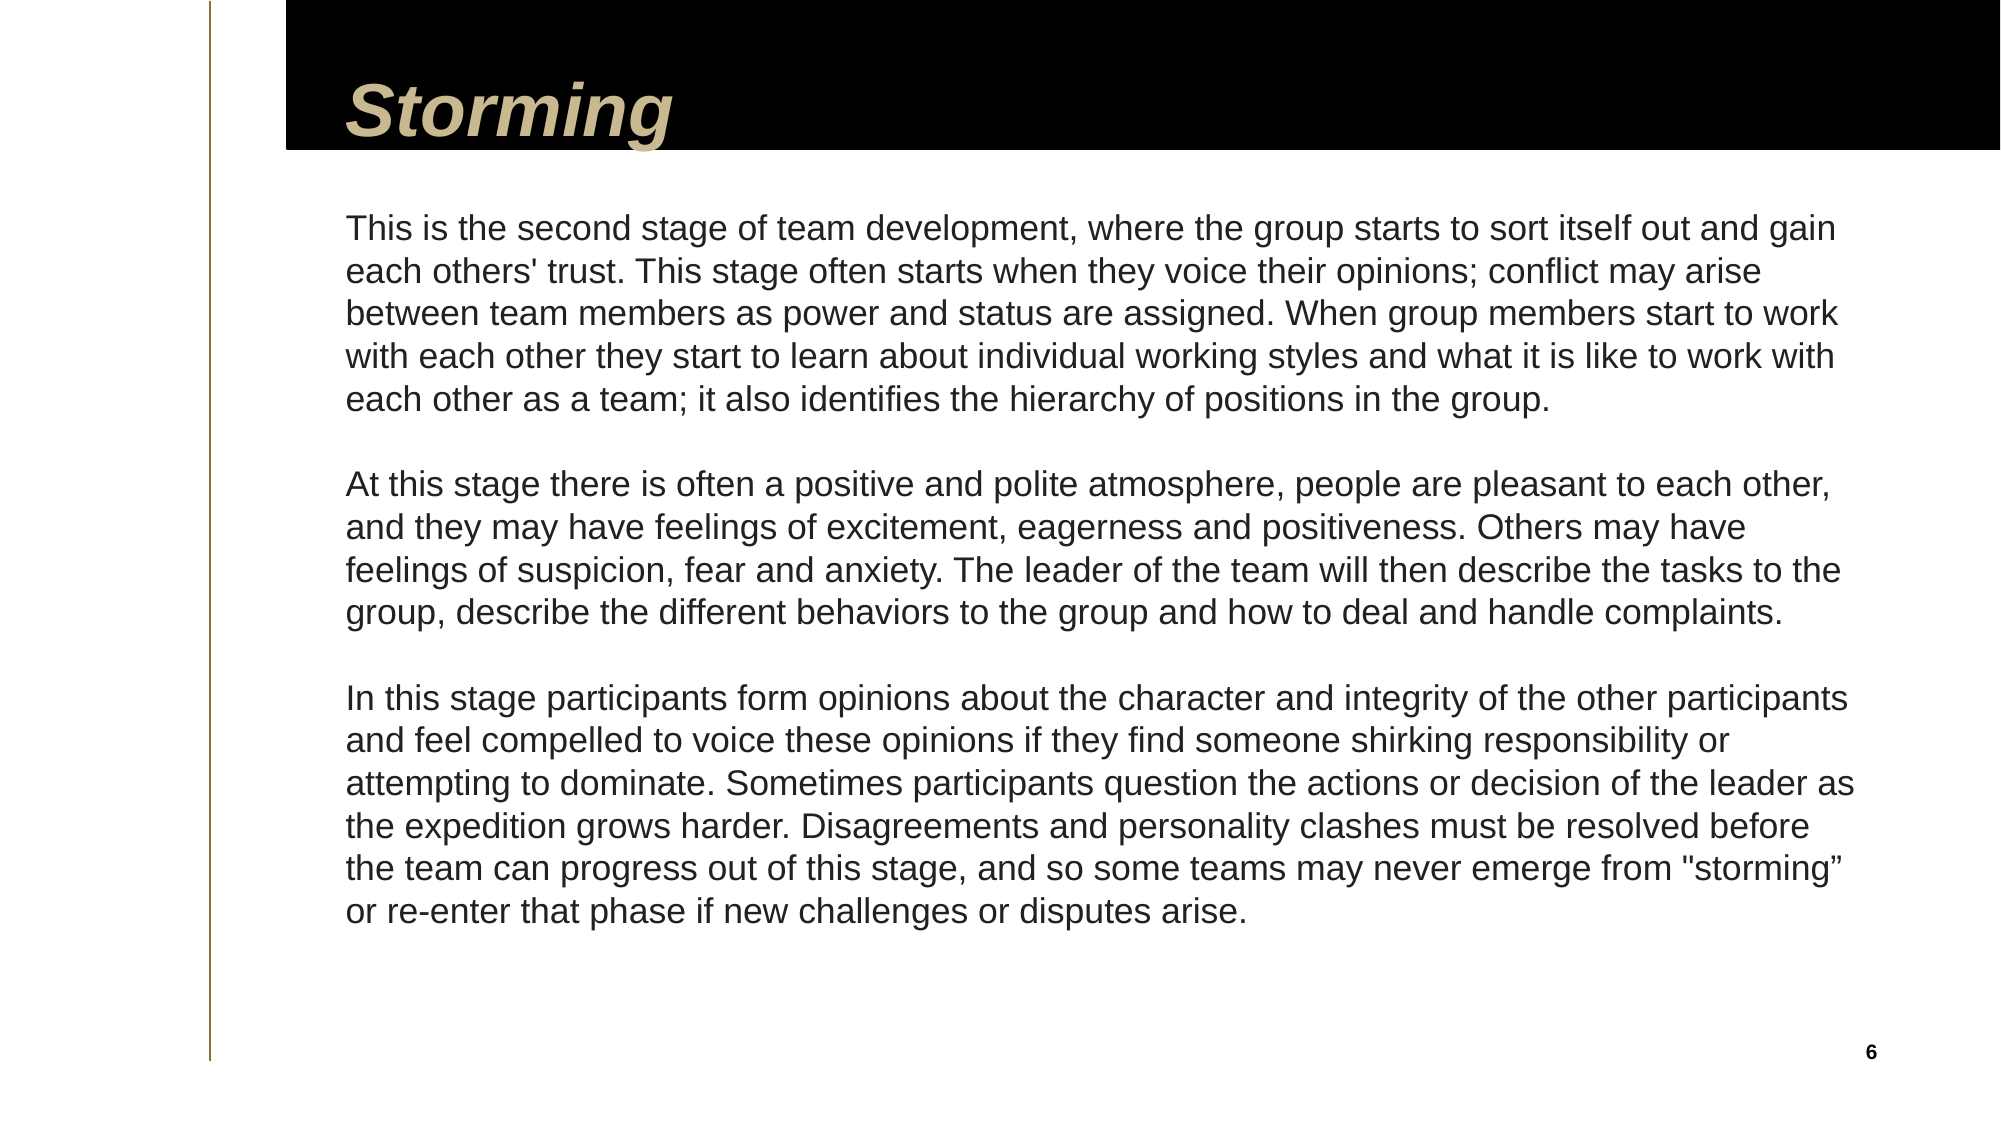

# Storming
This is the second stage of team development, where the group starts to sort itself out and gain each others' trust. This stage often starts when they voice their opinions; conflict may arise between team members as power and status are assigned. When group members start to work with each other they start to learn about individual working styles and what it is like to work with each other as a team; it also identifies the hierarchy of positions in the group.

At this stage there is often a positive and polite atmosphere, people are pleasant to each other, and they may have feelings of excitement, eagerness and positiveness. Others may have feelings of suspicion, fear and anxiety. The leader of the team will then describe the tasks to the group, describe the different behaviors to the group and how to deal and handle complaints.

In this stage participants form opinions about the character and integrity of the other participants and feel compelled to voice these opinions if they find someone shirking responsibility or attempting to dominate. Sometimes participants question the actions or decision of the leader as the expedition grows harder. Disagreements and personality clashes must be resolved before the team can progress out of this stage, and so some teams may never emerge from "storming” or re-enter that phase if new challenges or disputes arise.
6